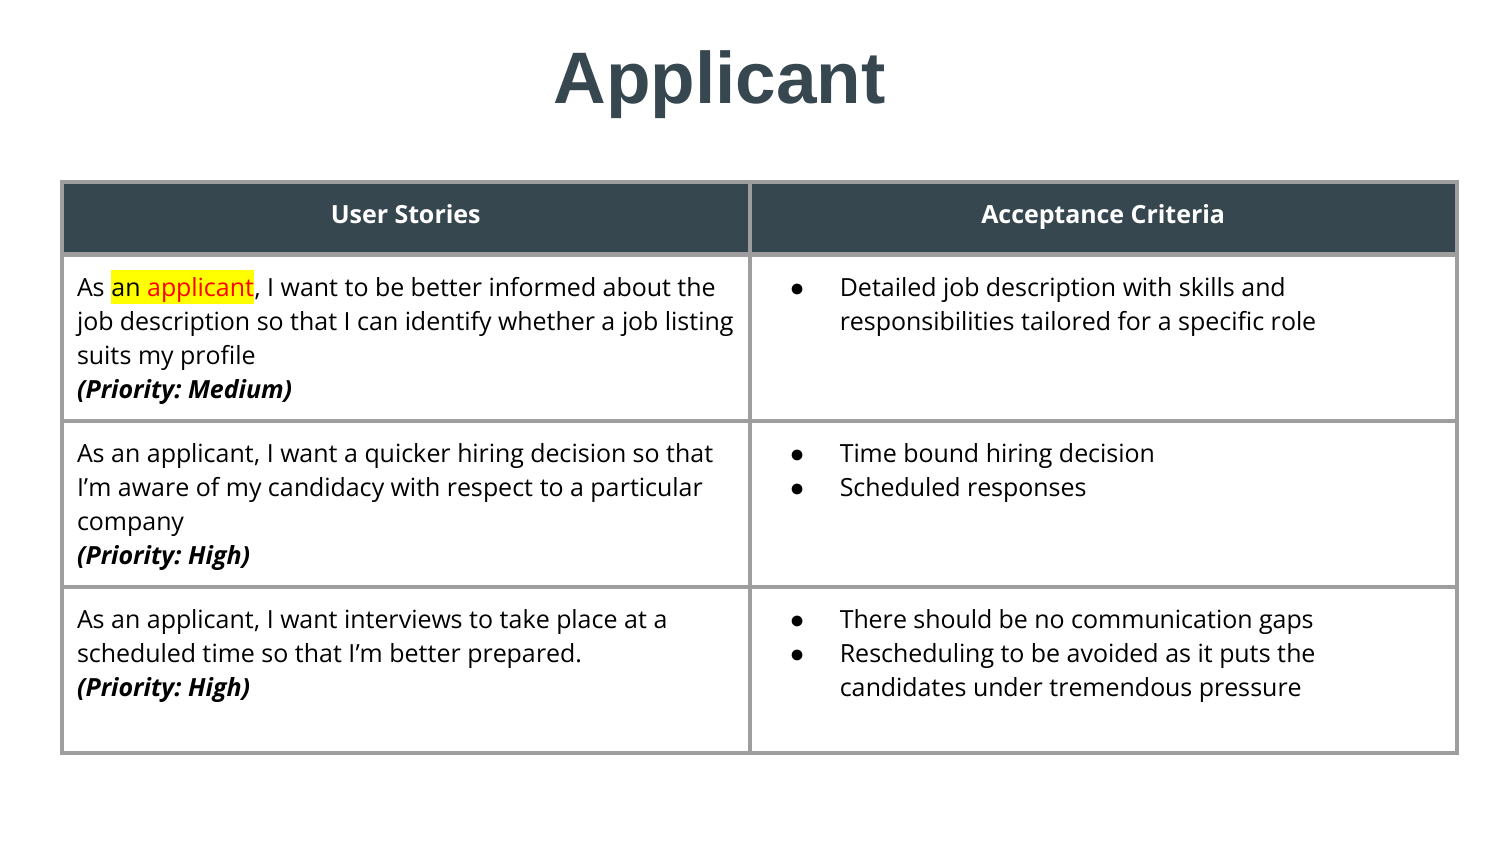

# Applicant
| User Stories | Acceptance Criteria |
| --- | --- |
| As an applicant, I want to be better informed about the job description so that I can identify whether a job listing suits my profile (Priority: Medium) | Detailed job description with skills and responsibilities tailored for a specific role |
| As an applicant, I want a quicker hiring decision so that I’m aware of my candidacy with respect to a particular company (Priority: High) | Time bound hiring decision Scheduled responses |
| As an applicant, I want interviews to take place at a scheduled time so that I’m better prepared. (Priority: High) | There should be no communication gaps Rescheduling to be avoided as it puts the candidates under tremendous pressure |